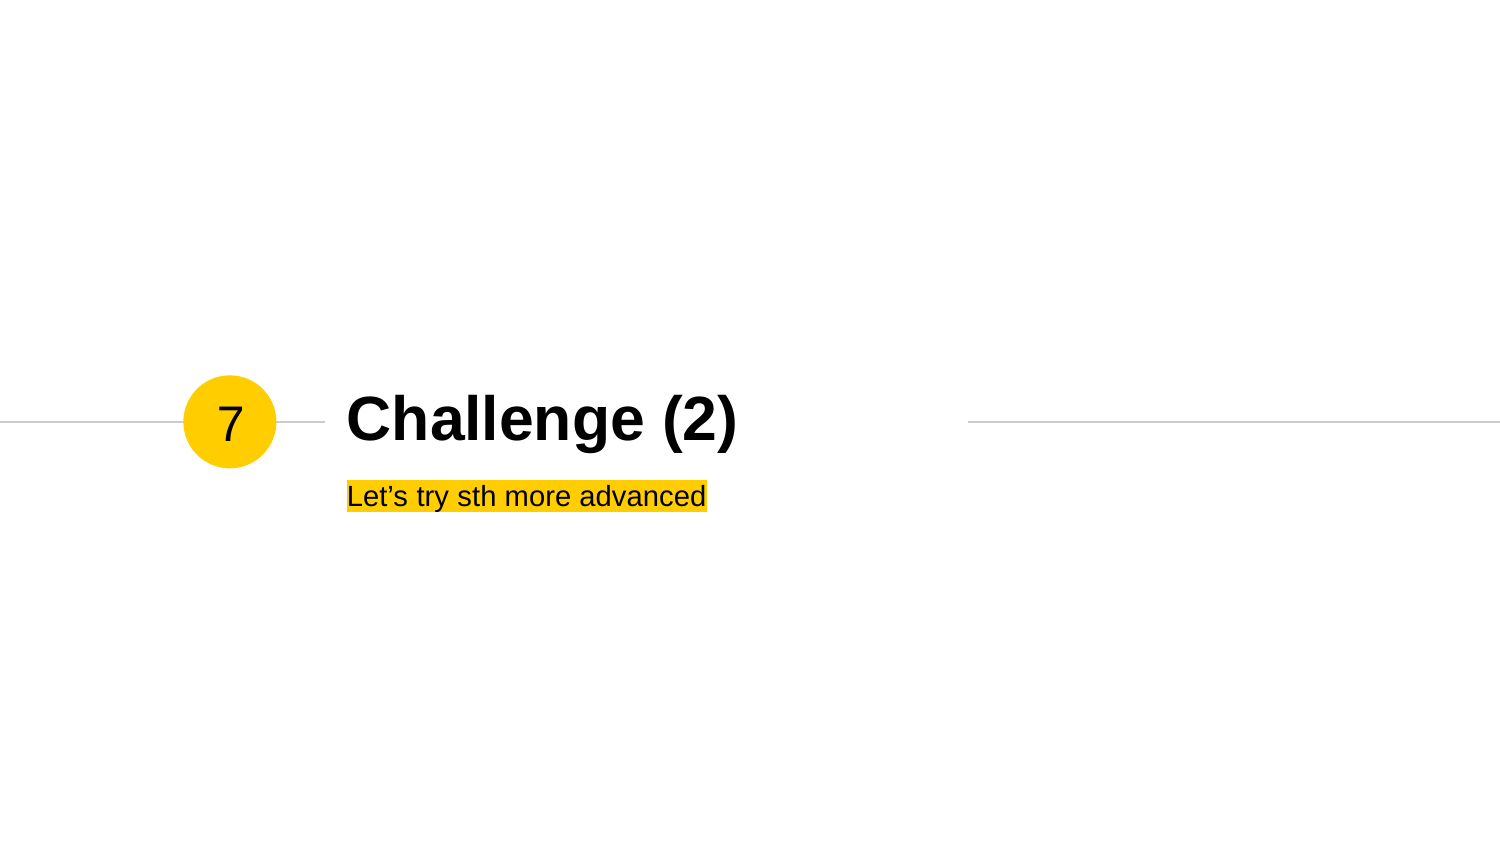

# Challenge (2)
7
Let’s try sth more advanced